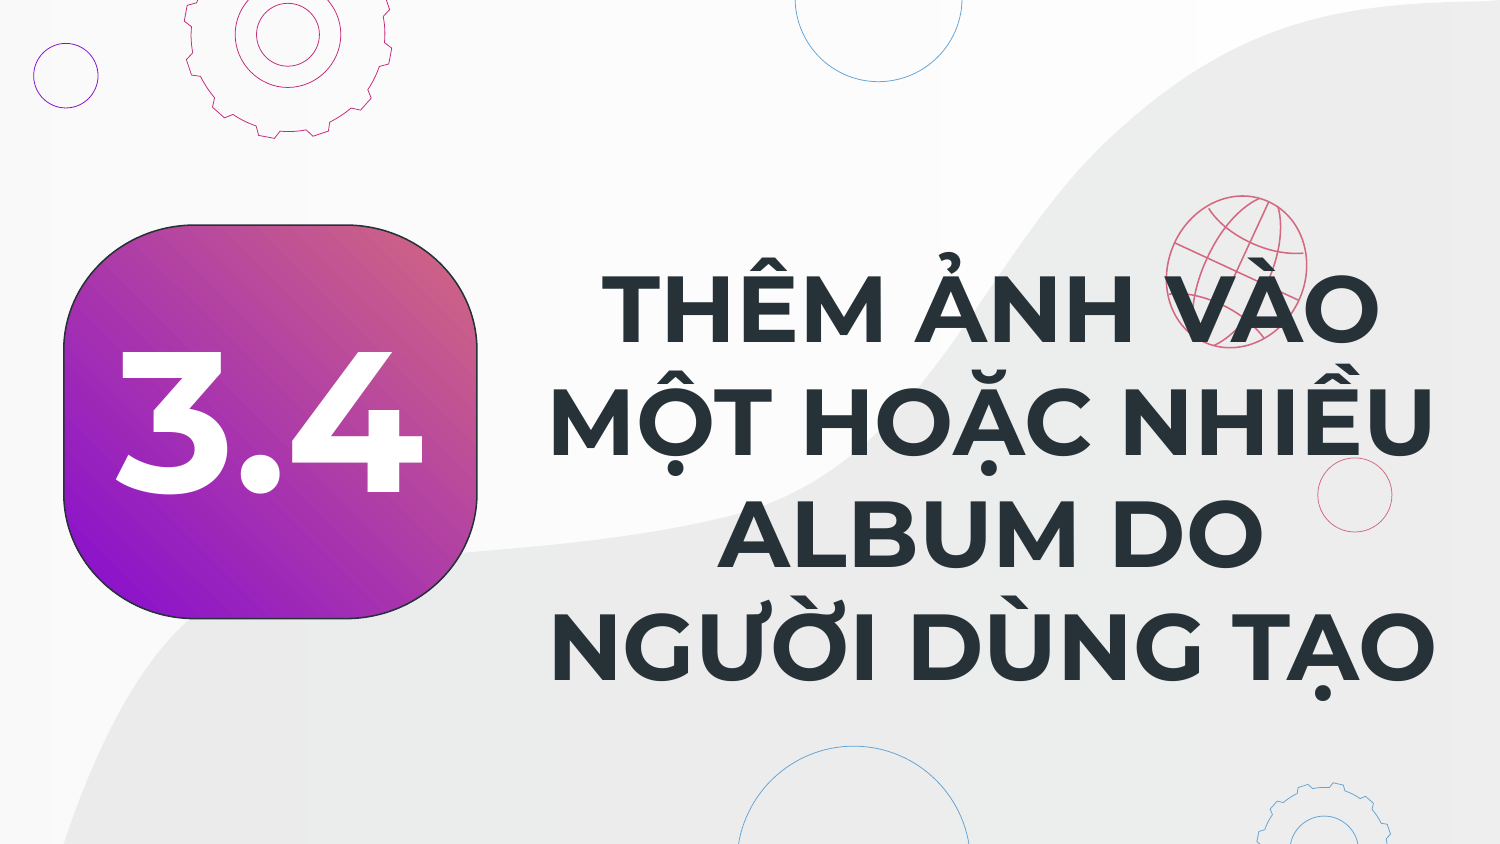

# THÊM ẢNH VÀO MỘT HOẶC NHIỀU ALBUM DO NGƯỜI DÙNG TẠO

3.4